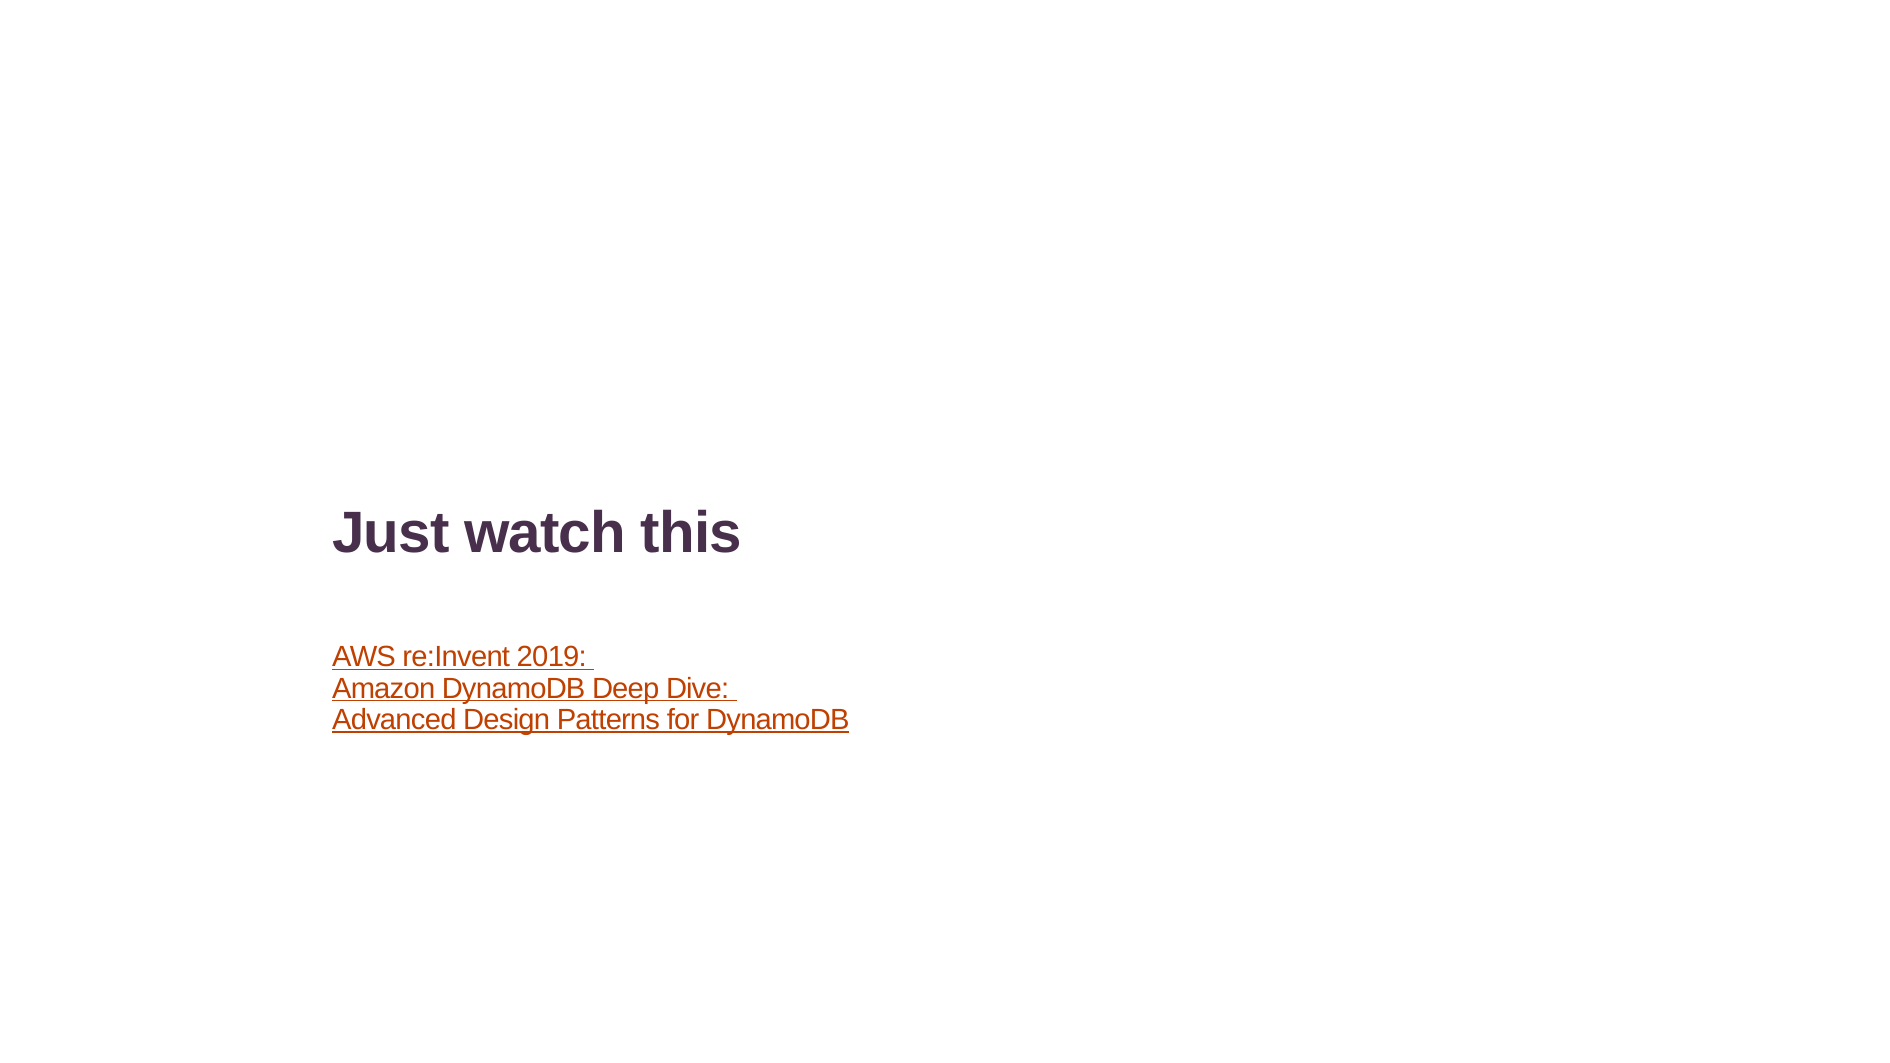

Just watch this
AWS re:Invent 2019:
Amazon DynamoDB Deep Dive:
Advanced Design Patterns for DynamoDB